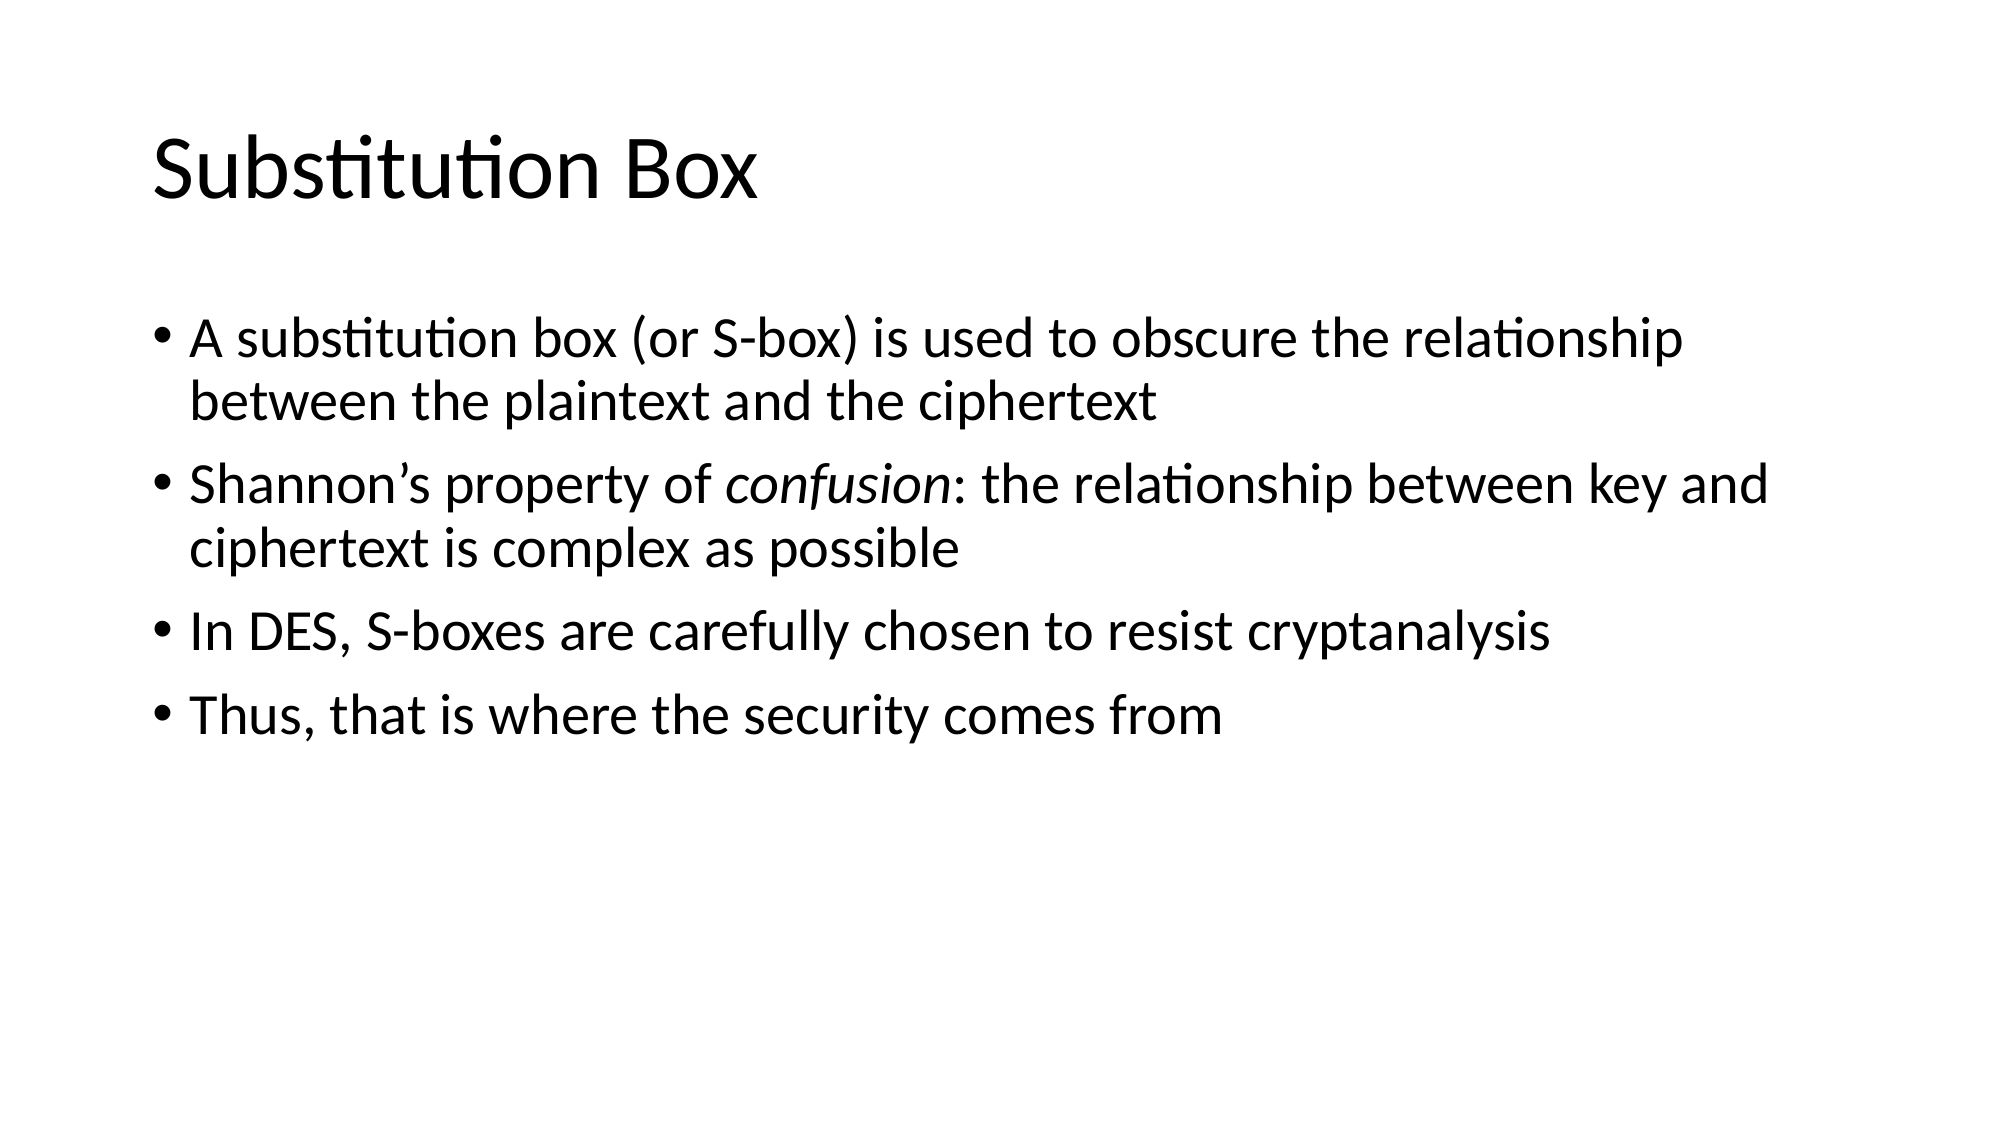

# Substitution Box
A substitution box (or S-box) is used to obscure the relationship between the plaintext and the ciphertext
Shannon’s property of confusion: the relationship between key and ciphertext is complex as possible
In DES, S-boxes are carefully chosen to resist cryptanalysis
Thus, that is where the security comes from